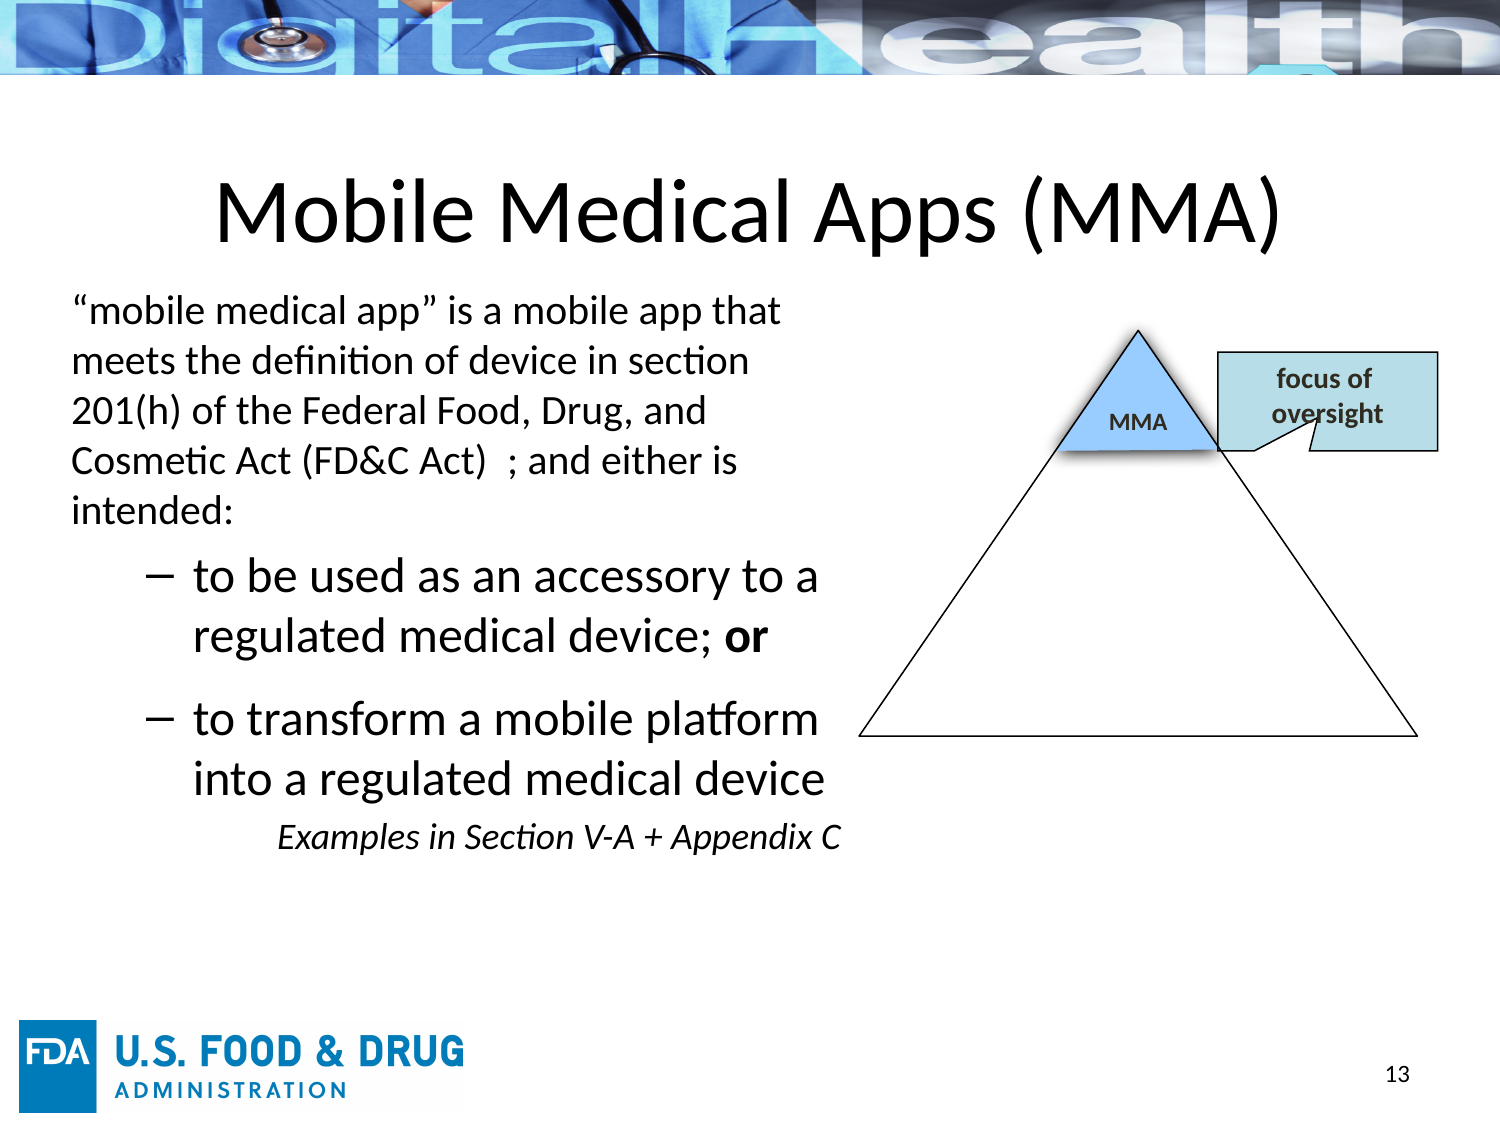

# Mobile Medical Apps (MMA)
“mobile medical app” is a mobile app that meets the definition of device in section 201(h) of the Federal Food, Drug, and Cosmetic Act (FD&C Act)  ; and either is intended:
to be used as an accessory to a regulated medical device; or
to transform a mobile platform into a regulated medical device
Examples in Section V-A + Appendix C

MMA
focus of  oversight
13